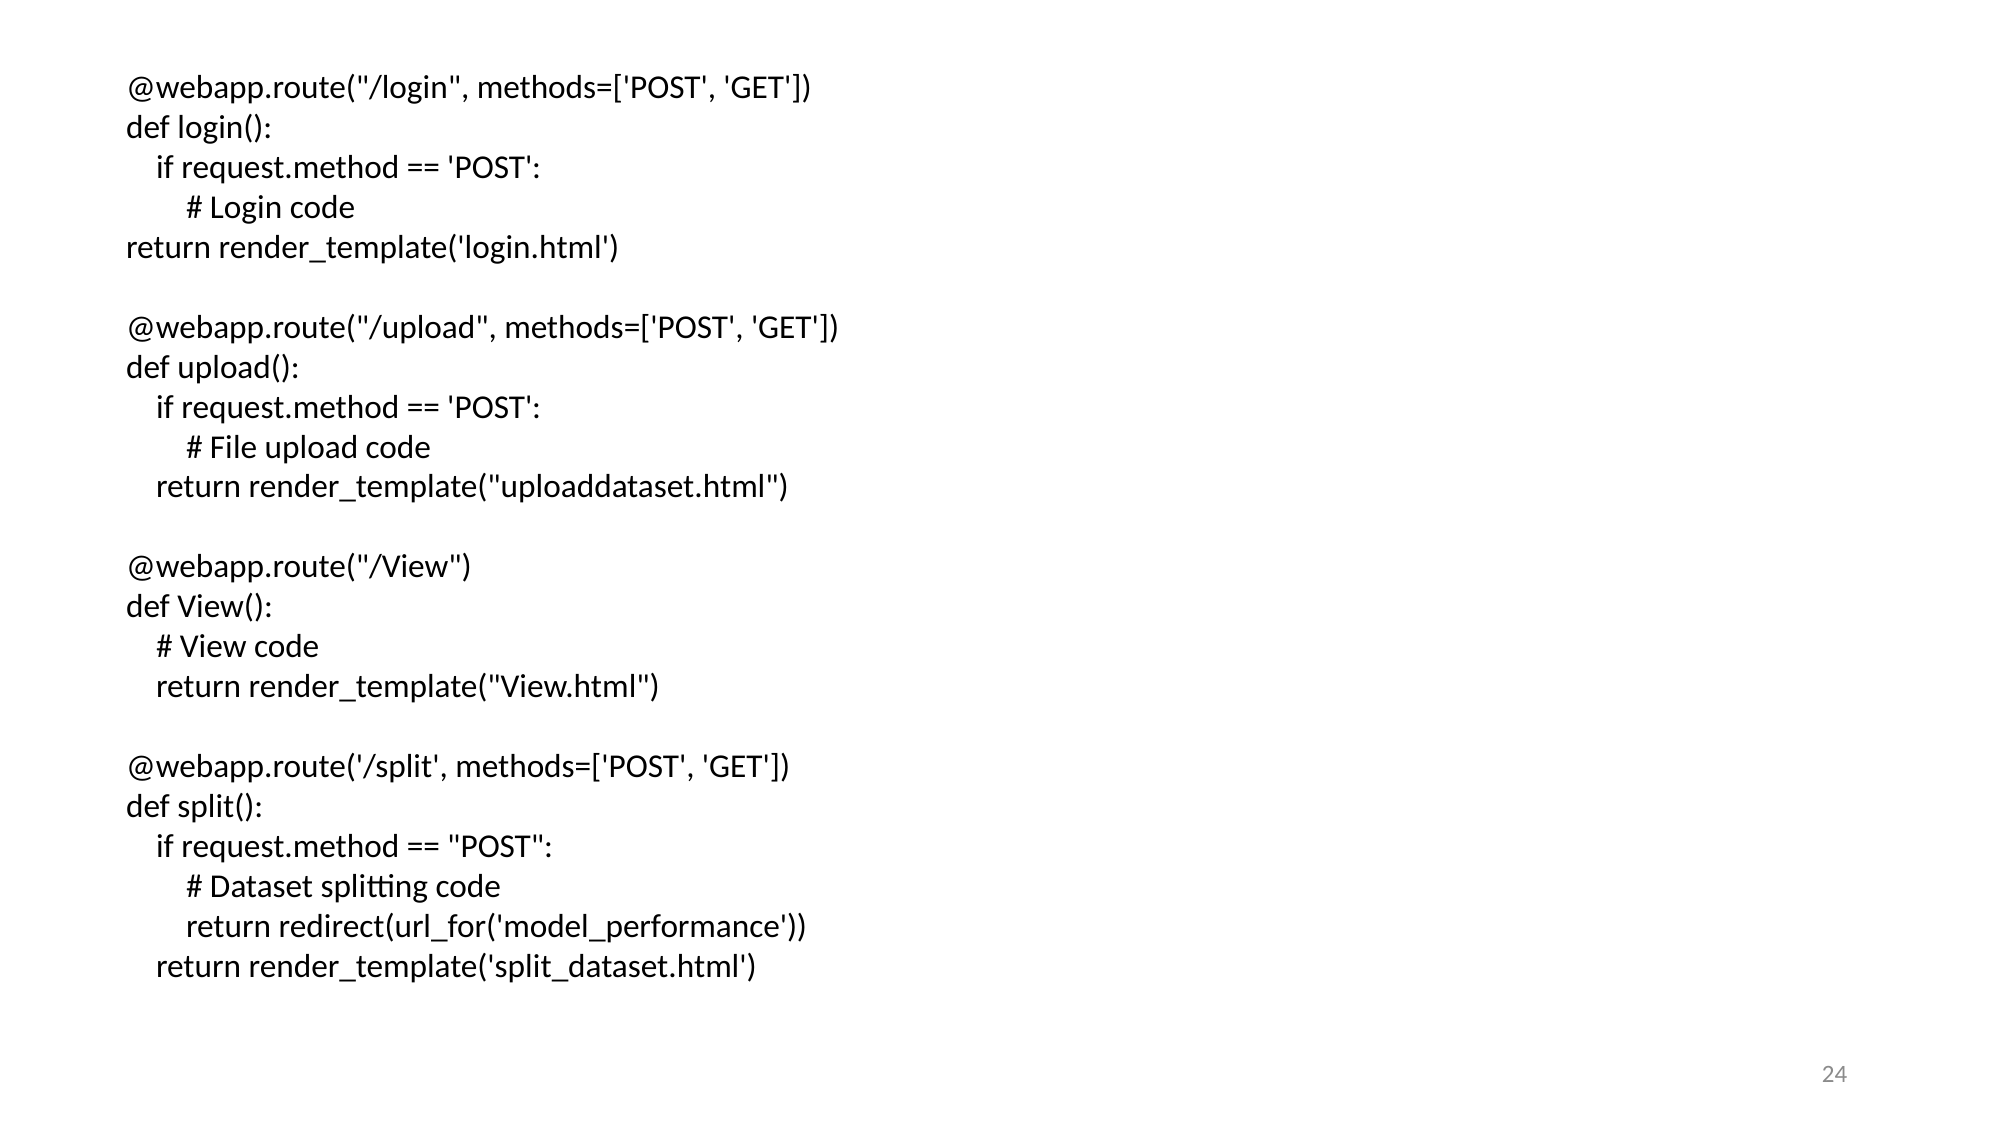

@webapp.route("/login", methods=['POST', 'GET'])
def login():
    if request.method == 'POST':
        # Login code
return render_template('login.html')

@webapp.route("/upload", methods=['POST', 'GET'])
def upload():
    if request.method == 'POST':
        # File upload code
    return render_template("uploaddataset.html")

@webapp.route("/View")
def View():
    # View code
    return render_template("View.html")

@webapp.route('/split', methods=['POST', 'GET'])
def split():
    if request.method == "POST":
        # Dataset splitting code
        return redirect(url_for('model_performance'))
    return render_template('split_dataset.html')

24